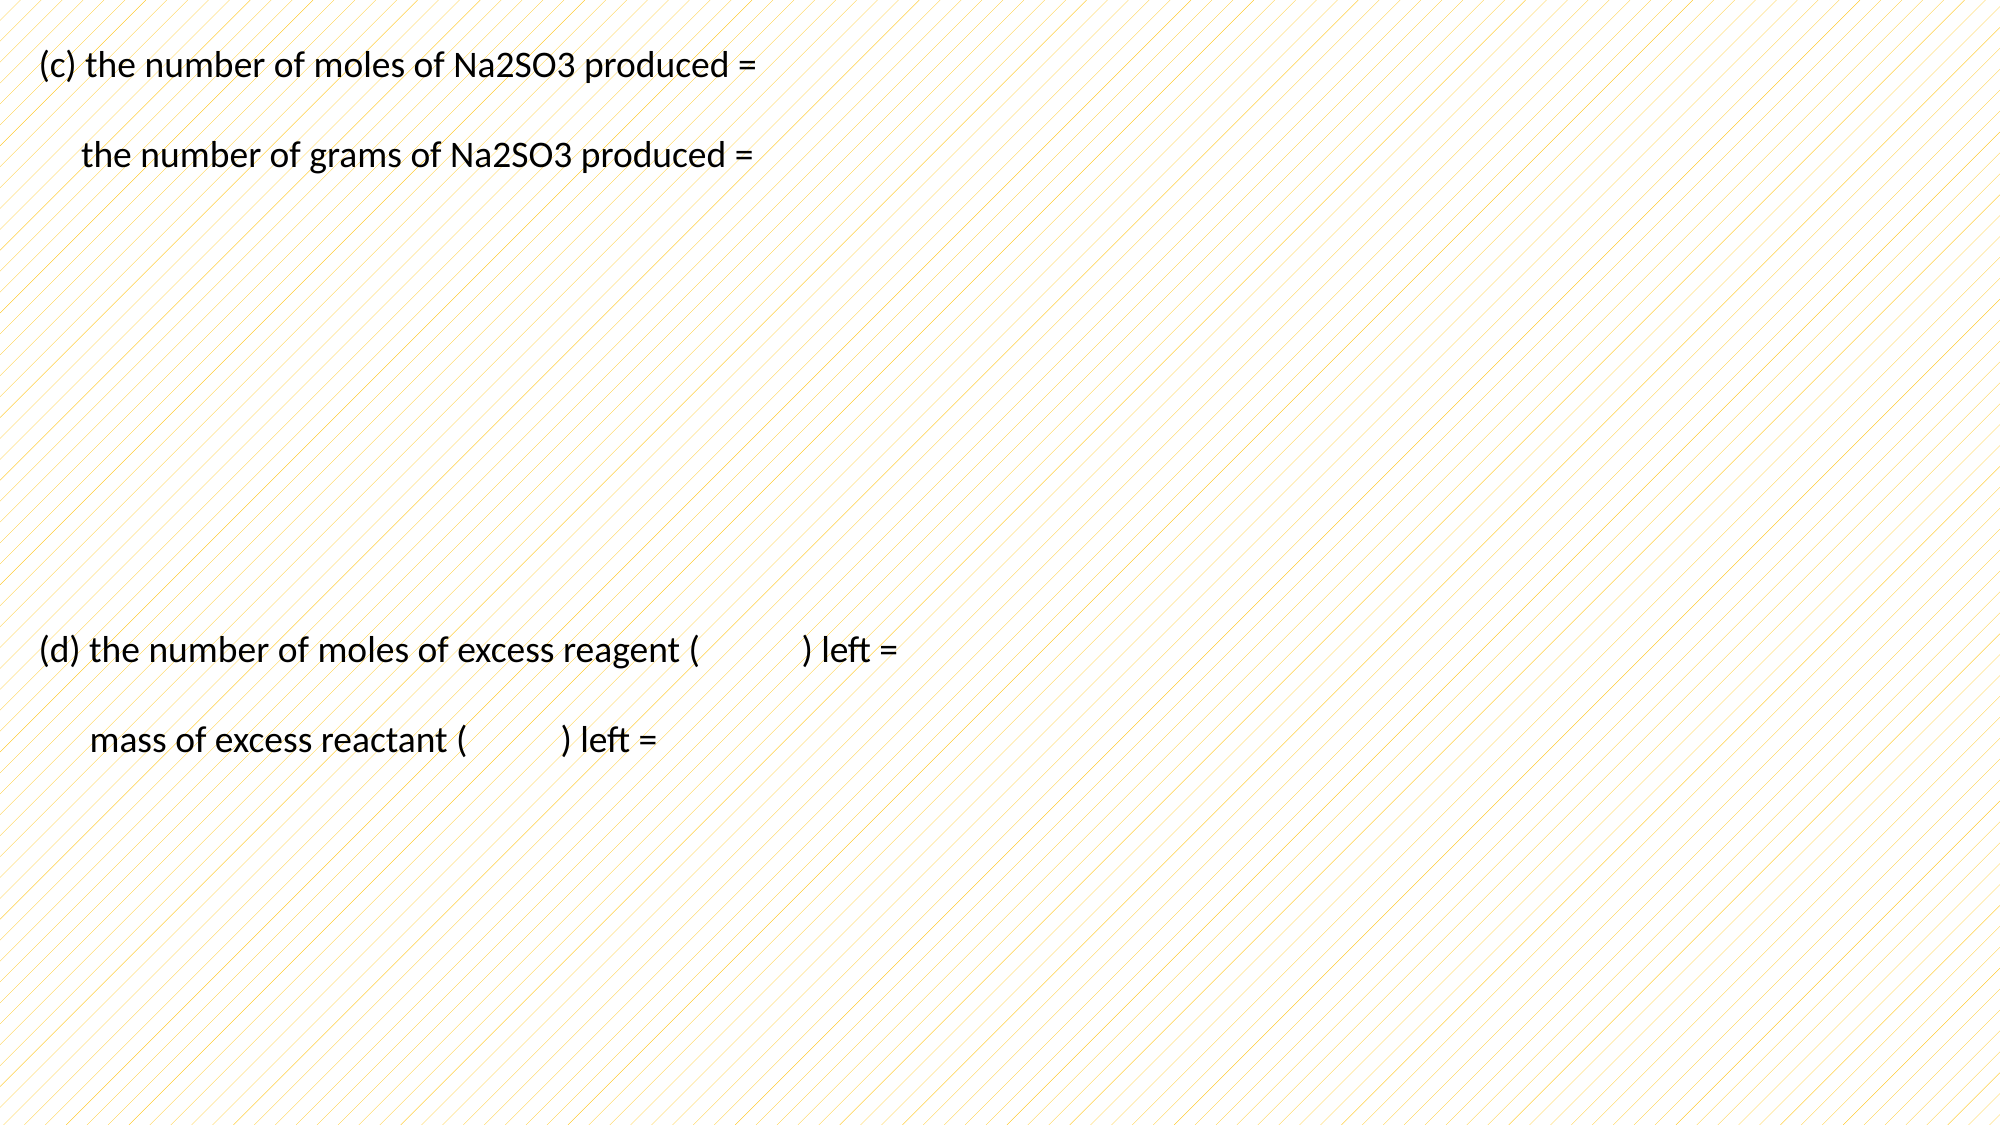

(c) the number of moles of Na2SO3 produced =

     the number of grams of Na2SO3 produced =

(d) the number of moles of excess reagent (            ) left =

      mass of excess reactant (           ) left =